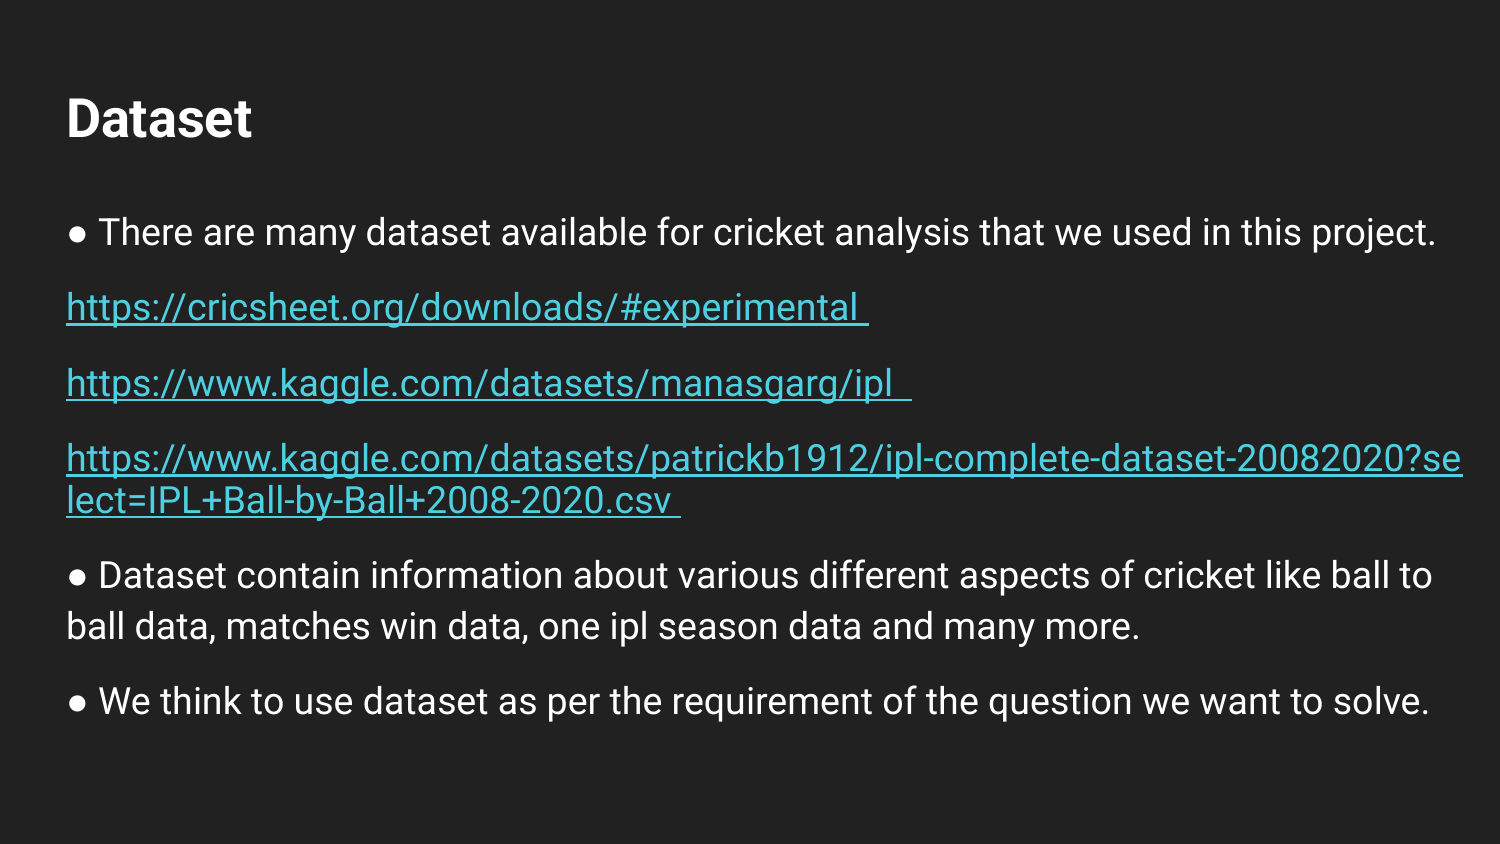

# Dataset
● There are many dataset available for cricket analysis that we used in this project.
https://cricsheet.org/downloads/#experimental
https://www.kaggle.com/datasets/manasgarg/ipl
https://www.kaggle.com/datasets/patrickb1912/ipl-complete-dataset-20082020?select=IPL+Ball-by-Ball+2008-2020.csv
● Dataset contain information about various different aspects of cricket like ball to ball data, matches win data, one ipl season data and many more.
● We think to use dataset as per the requirement of the question we want to solve.